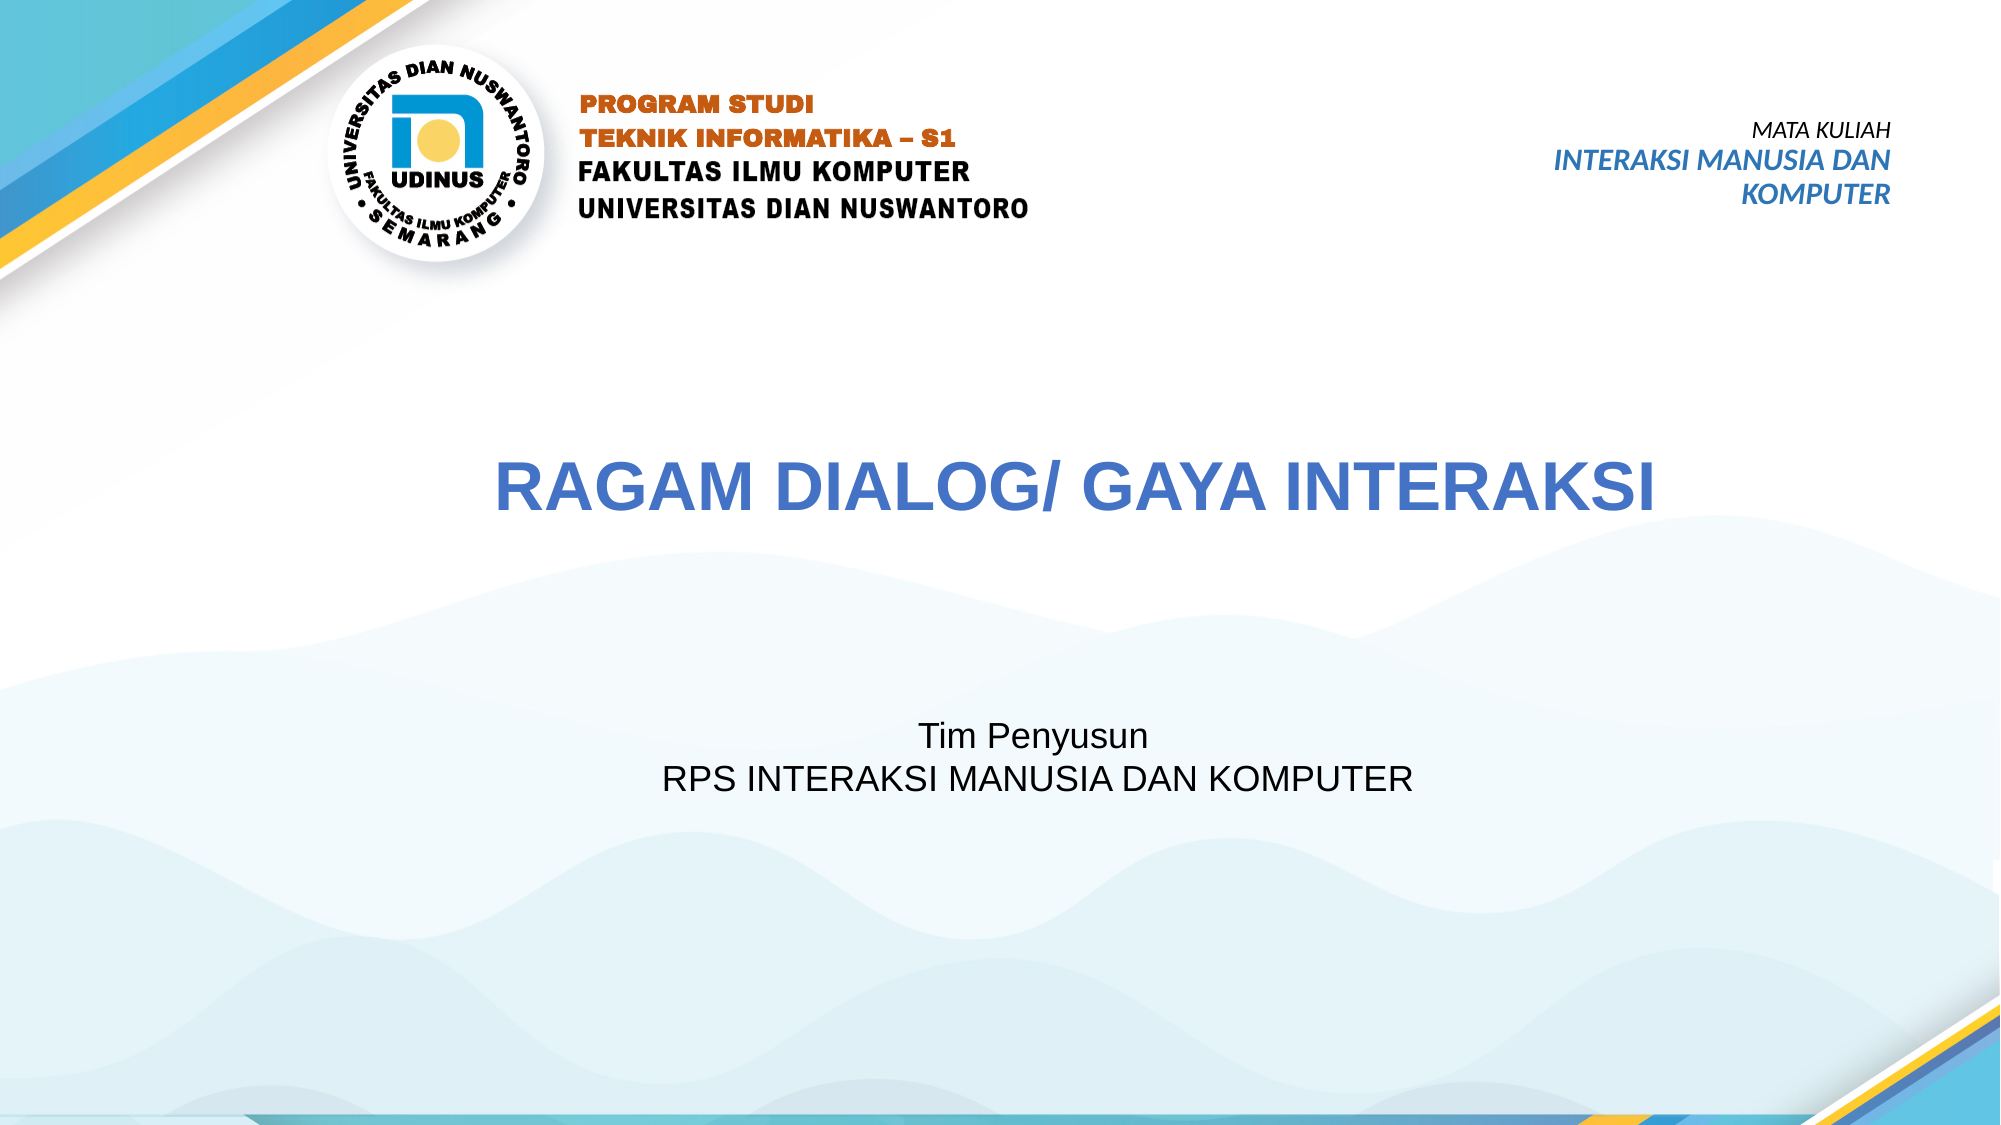

PROGRAM STUDI
TEKNIK INFORMATIKA – S1
MATA KULIAH
INTERAKSI MANUSIA DAN KOMPUTER
# RAGAM DIALOG/ GAYA INTERAKSI
Tim Penyusun
RPS INTERAKSI MANUSIA DAN KOMPUTER